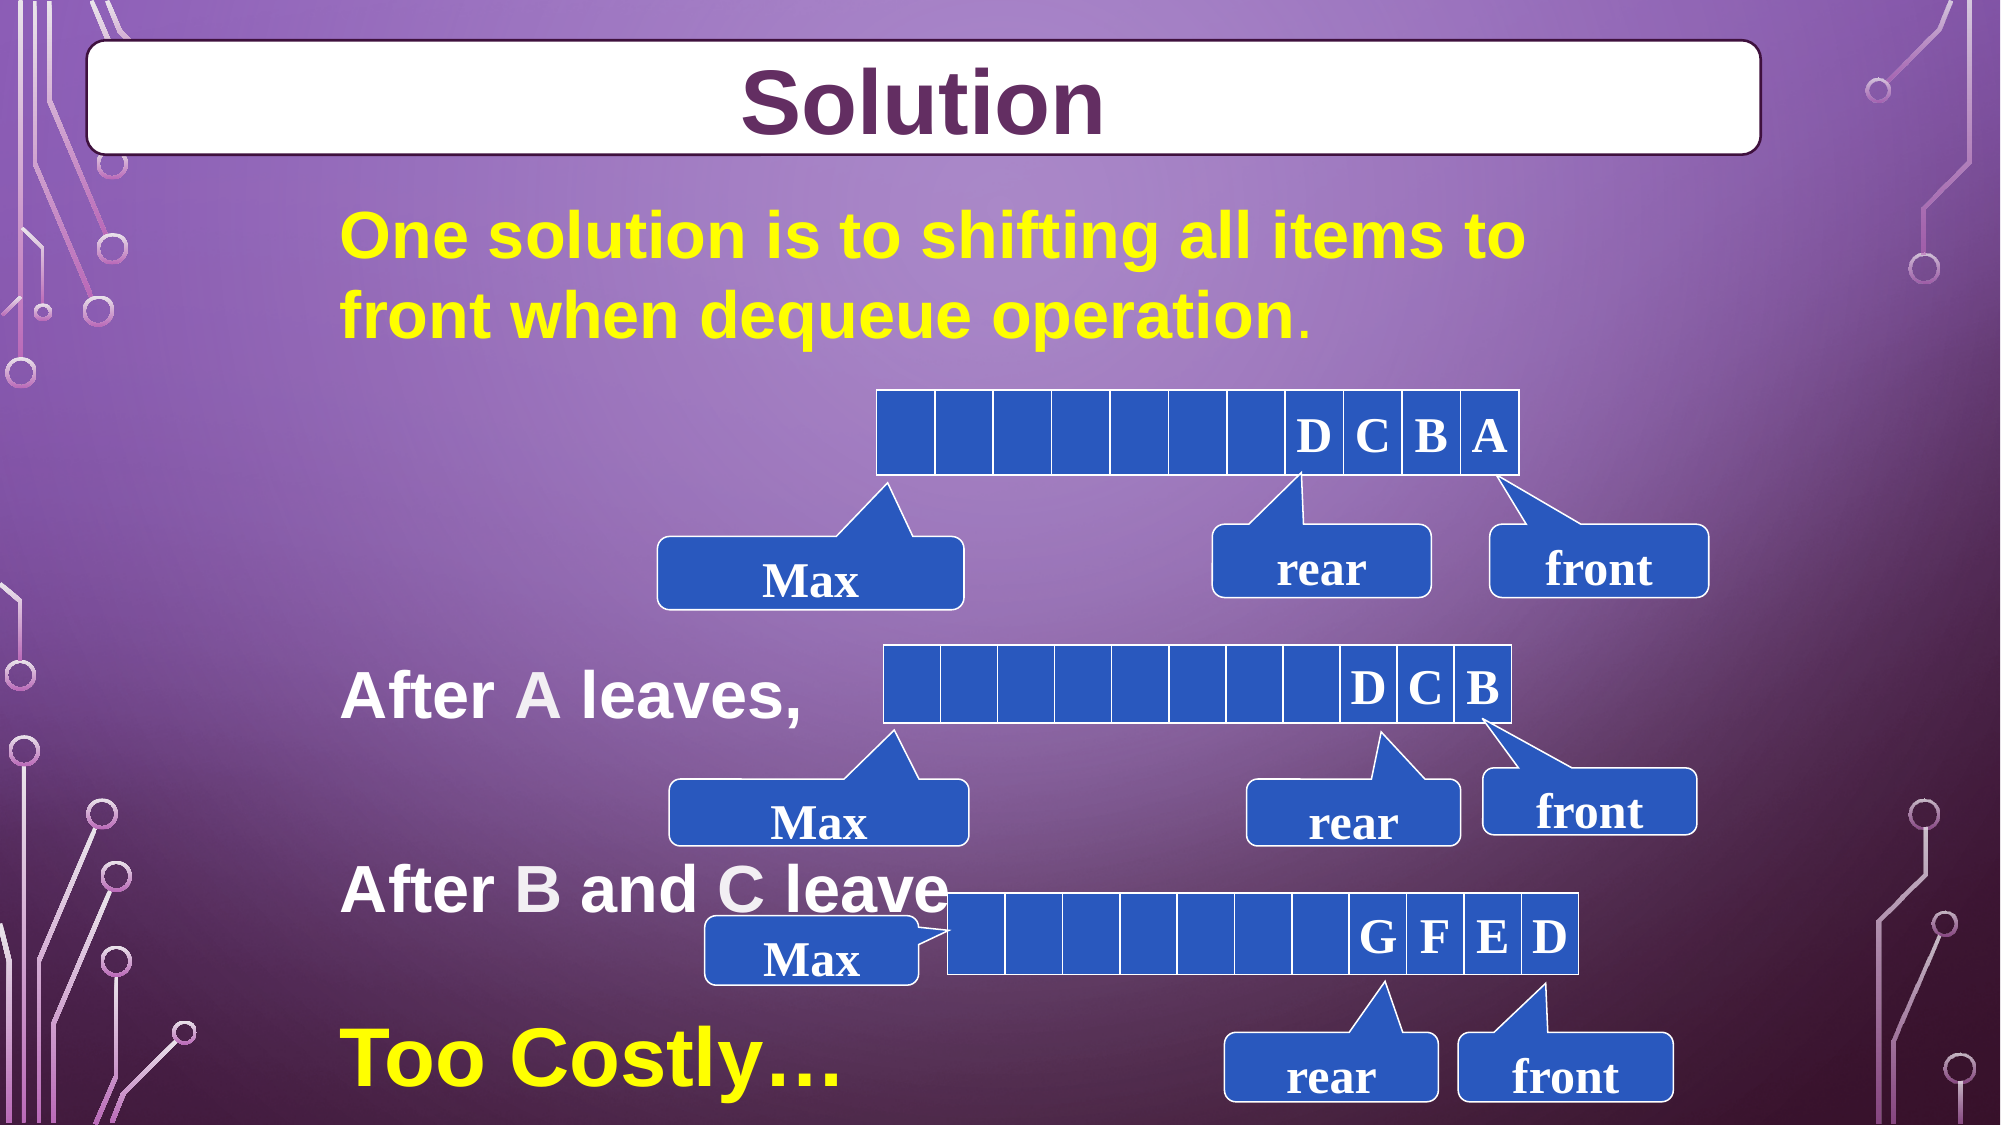

Solution
One solution is to shifting all items to front when dequeue operation.

After A leaves,

After B and C leave
Too Costly…

D
C
B
A
rear
front
Max

D
C
B
front
rear
Max

G
F
E
D
Max
rear
front